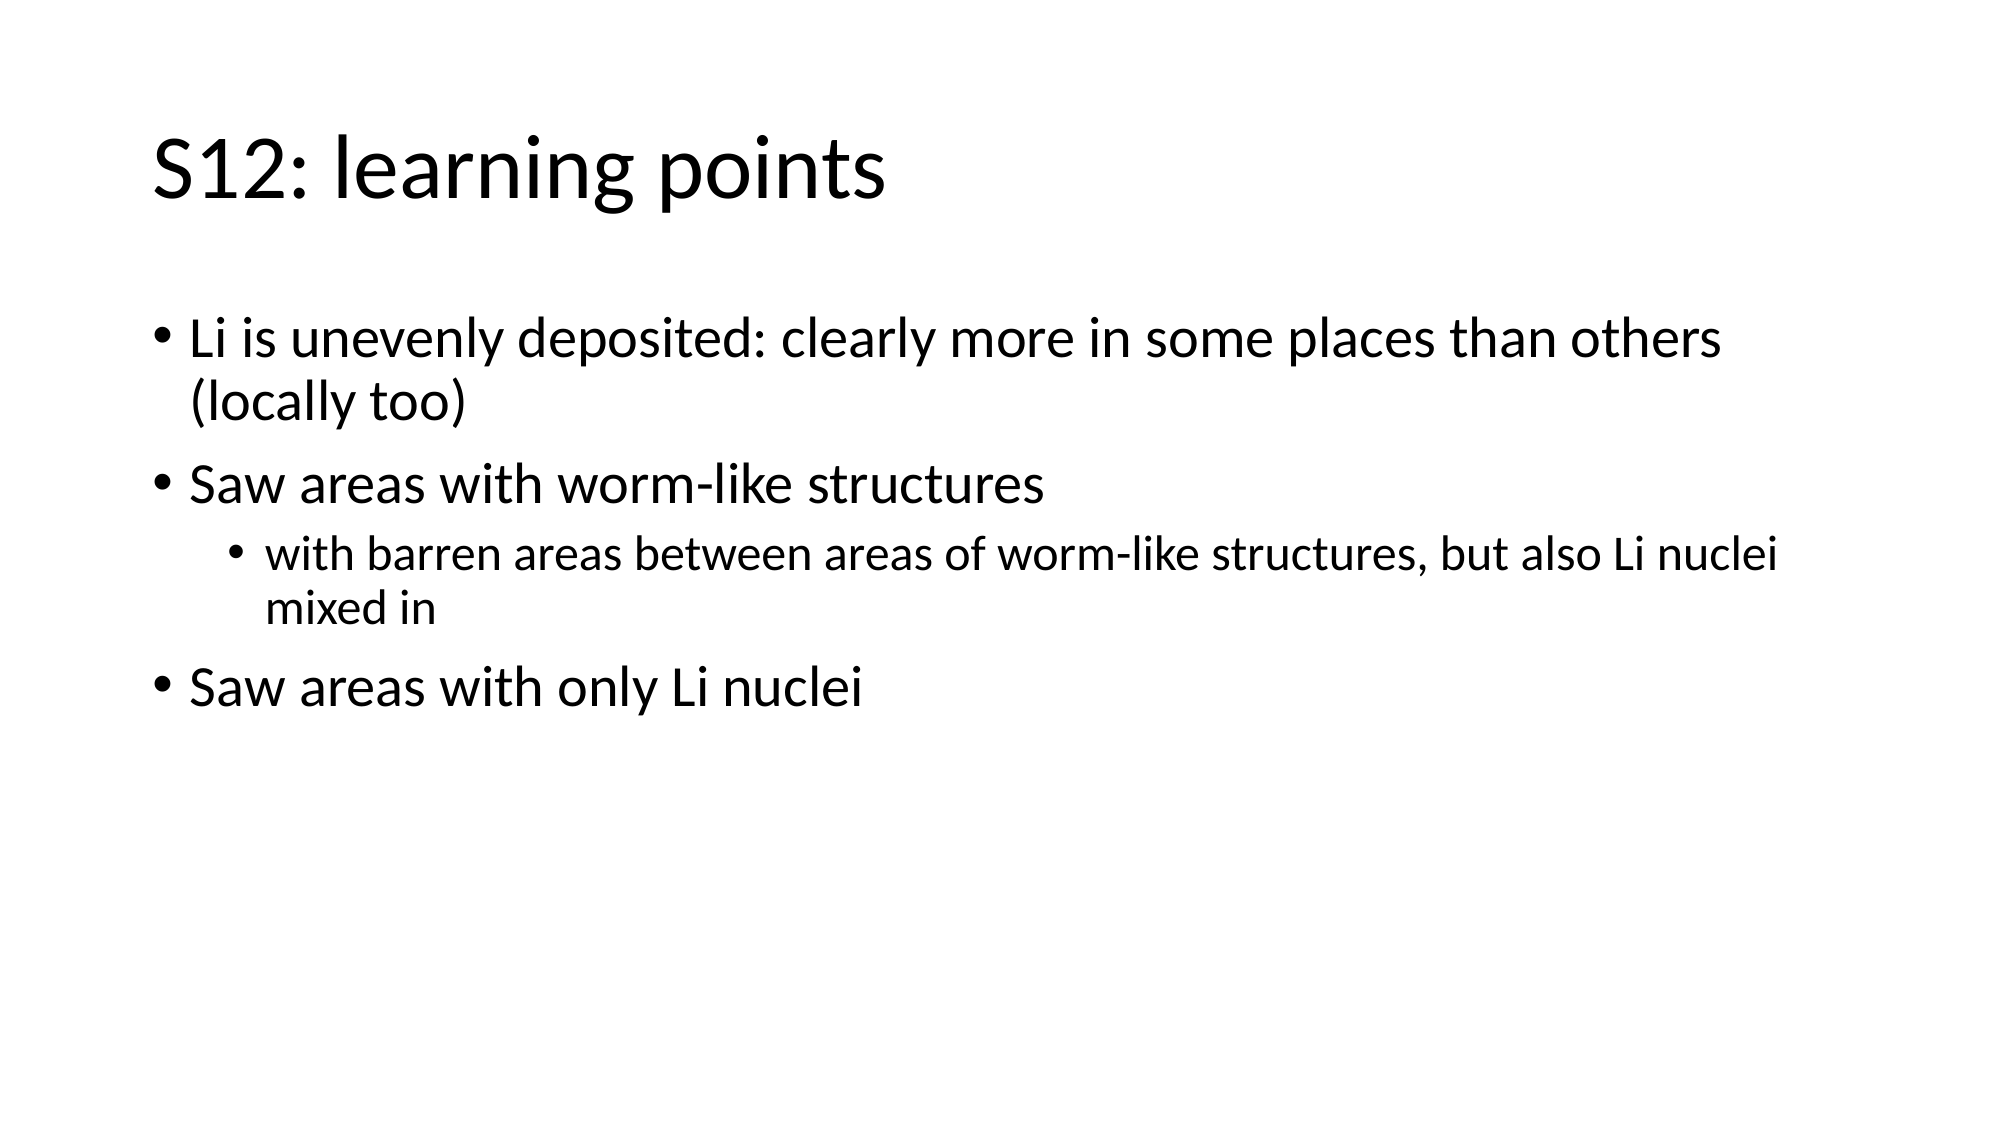

# S12: learning points
Li is unevenly deposited: clearly more in some places than others (locally too)
Saw areas with worm-like structures
with barren areas between areas of worm-like structures, but also Li nuclei mixed in
Saw areas with only Li nuclei